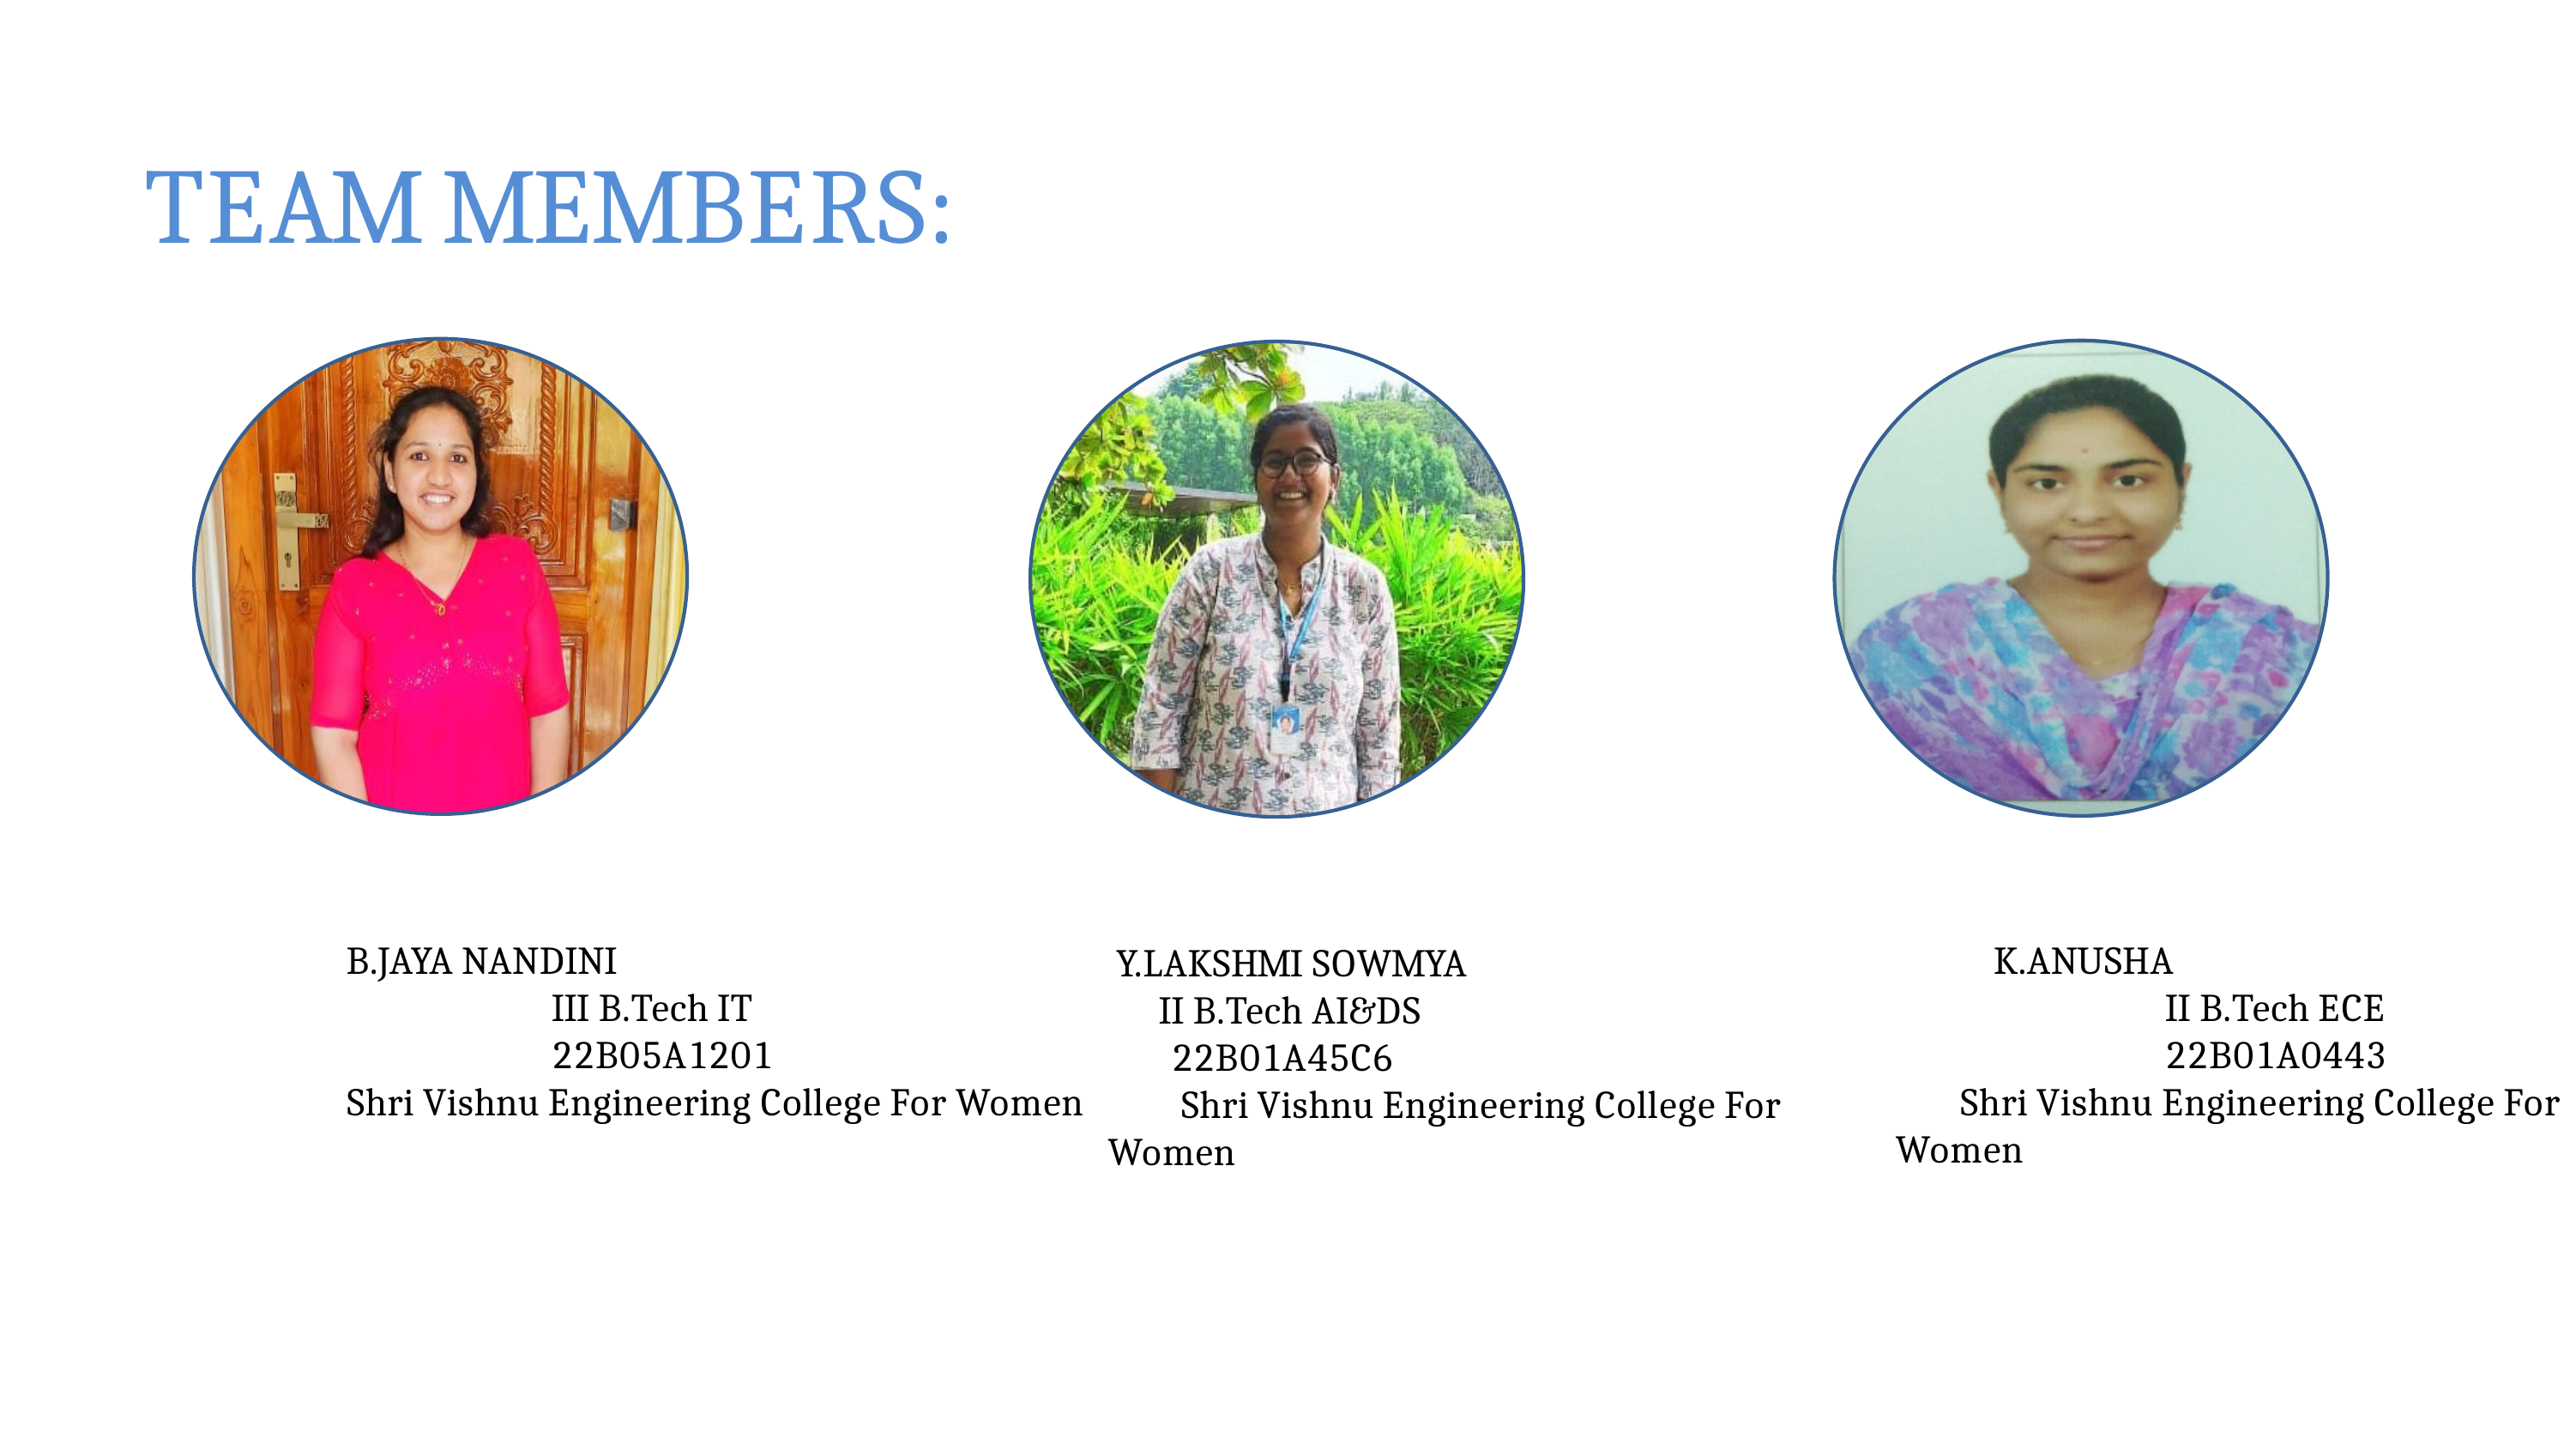

TEAM MEMBERS:

B.JAYA NANDINI
                        III B.Tech IT
                        22B05A1201
Shri Vishnu Engineering College For Women
    K.ANUSHA
                        II B.Tech ECE
                        22B01A0443
Shri Vishnu Engineering College For Women
                Y.LAKSHMI SOWMYA
      II B.Tech AI&DS
22B01A45C6
 Shri Vishnu Engineering College For Women